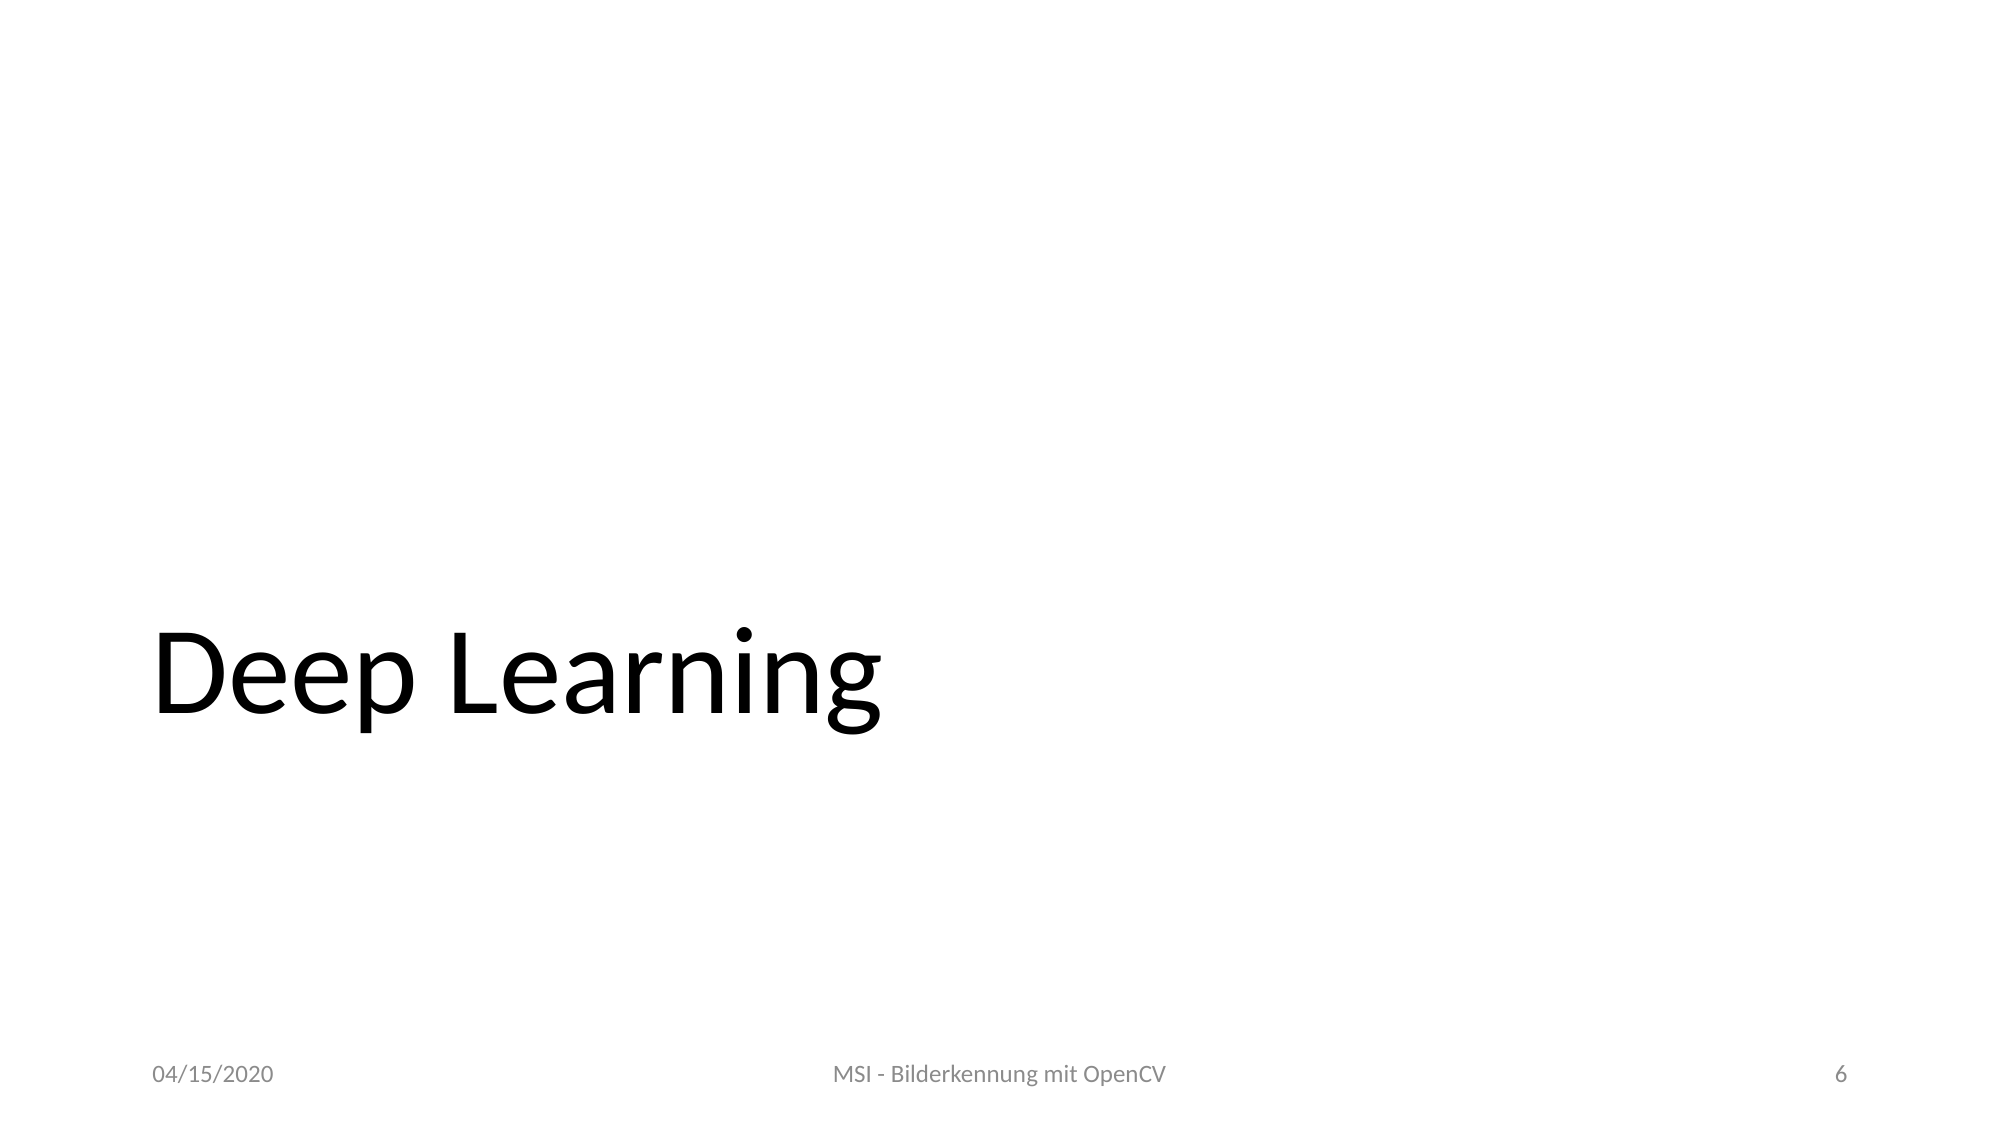

# Deep Learning

04/15/2020
MSI - Bilderkennung mit OpenCV
6